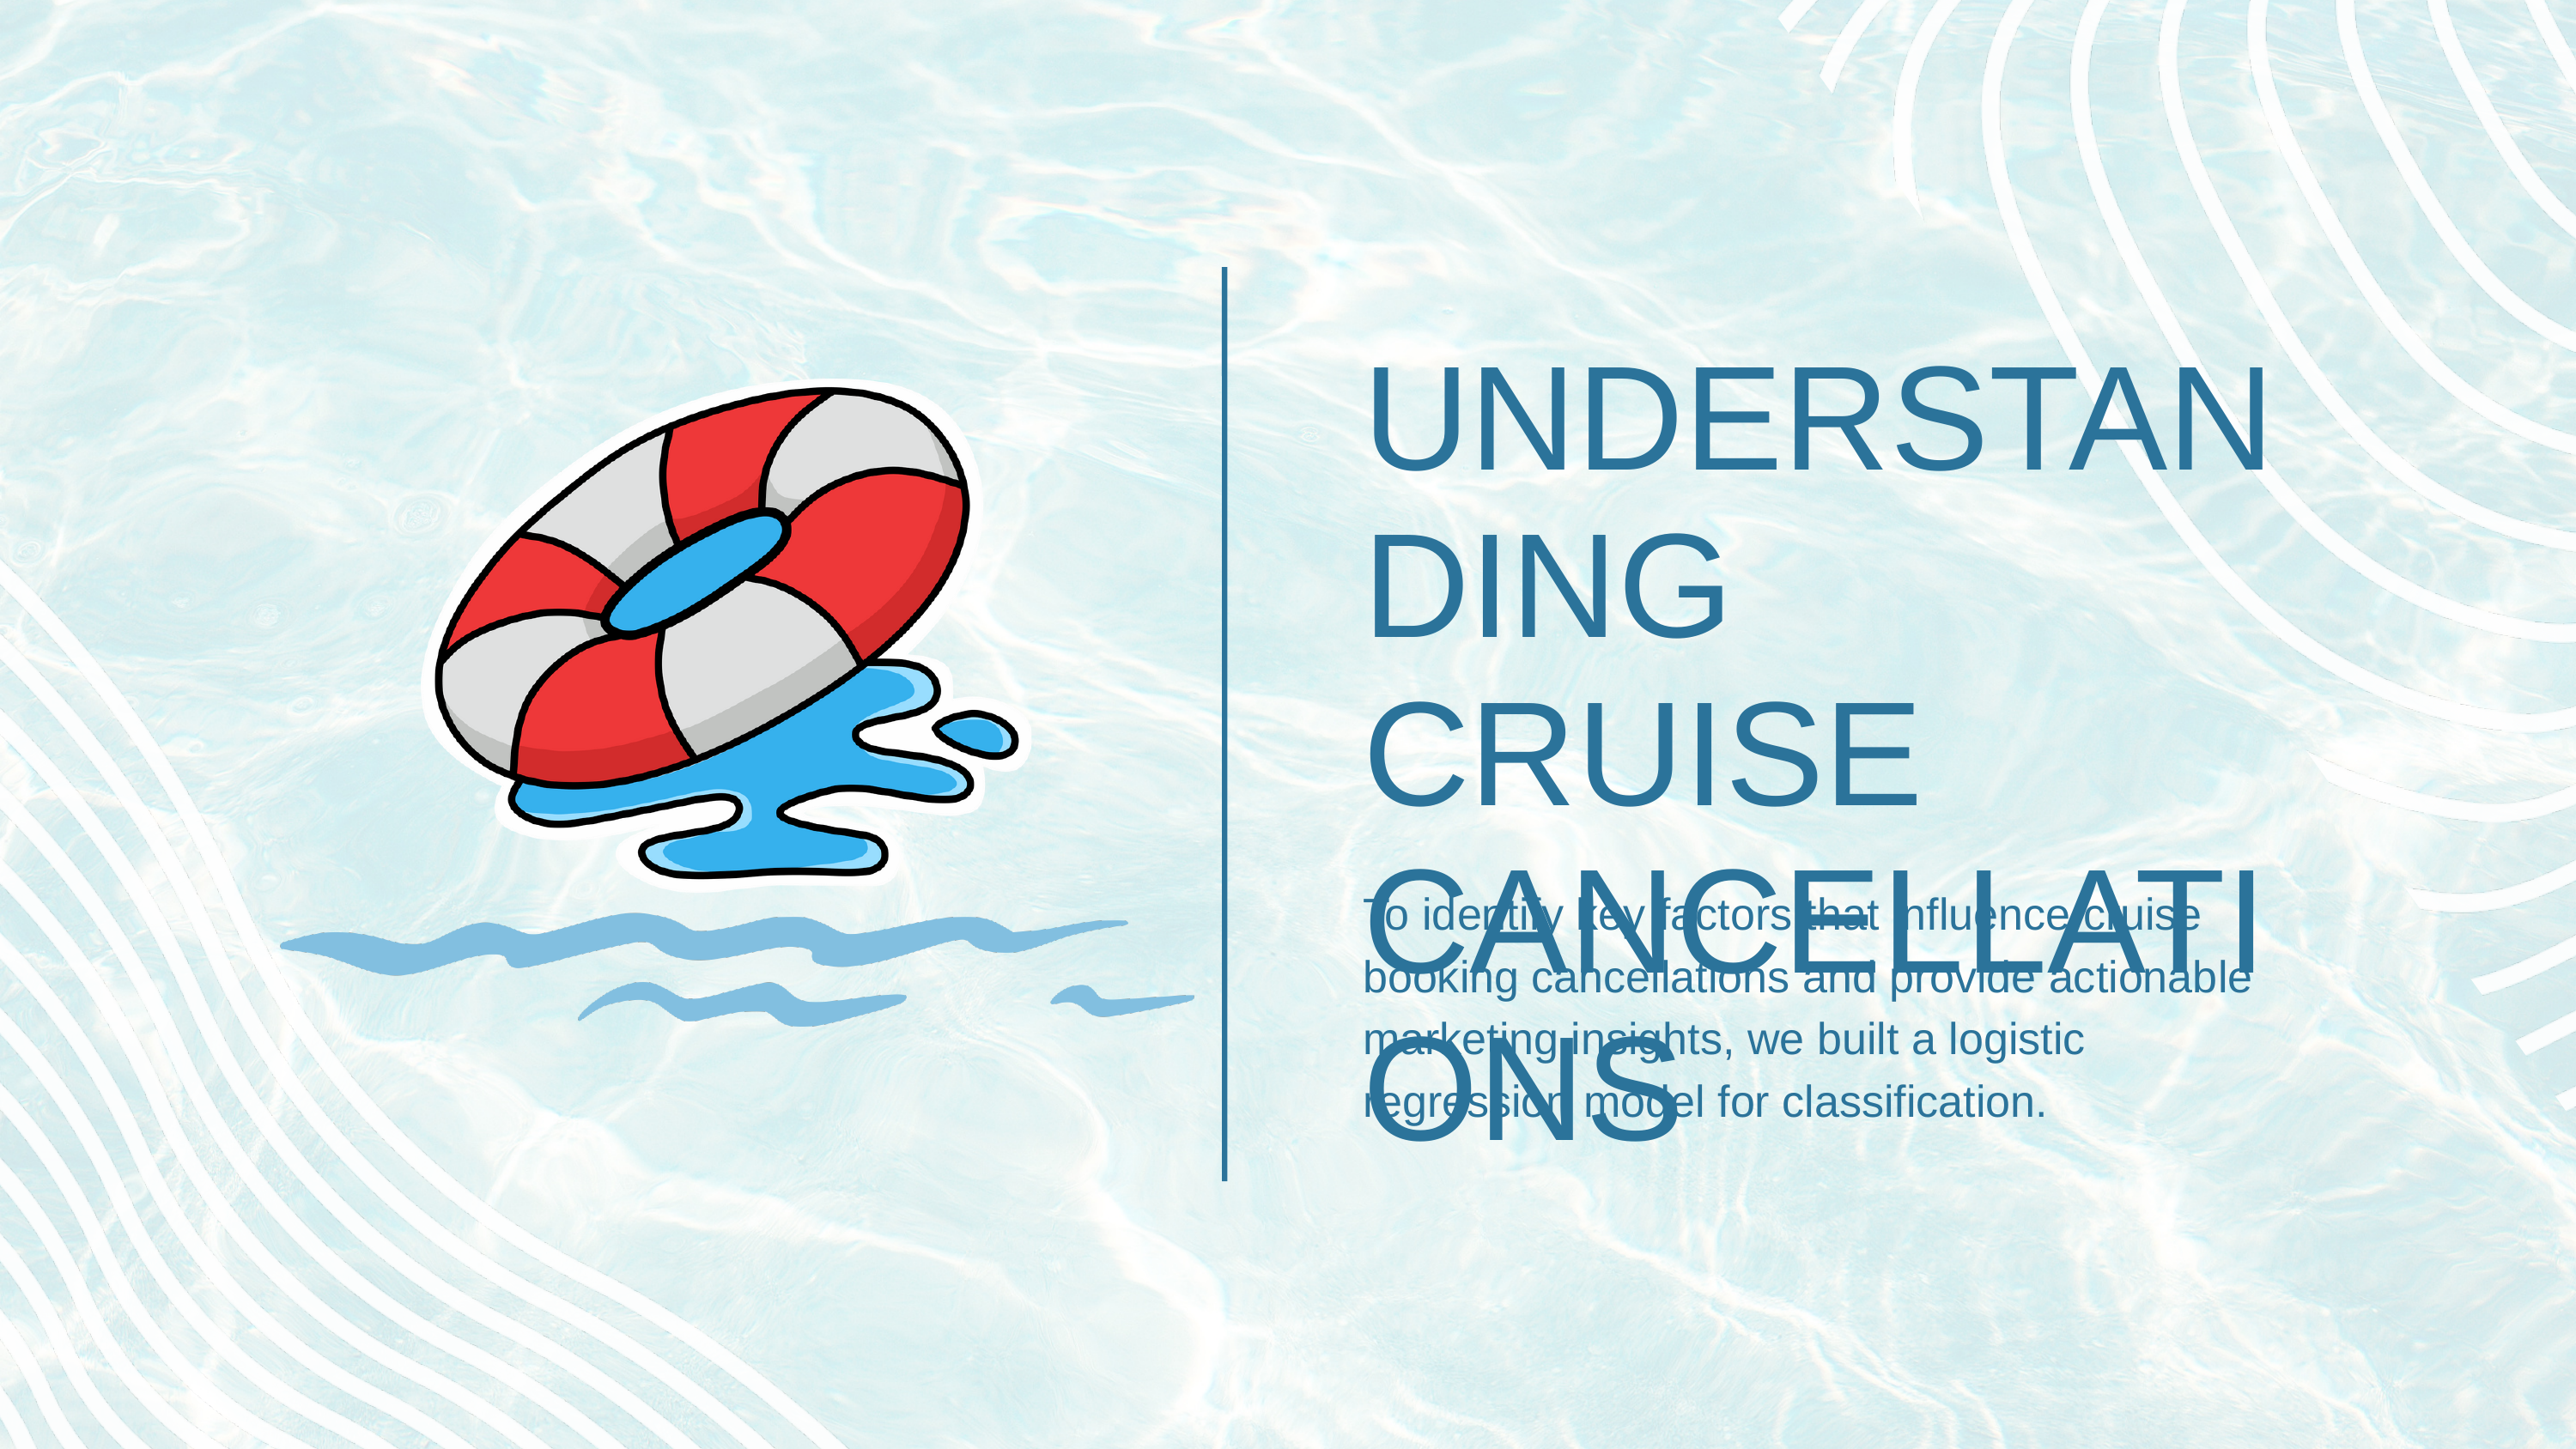

UNDERSTANDING CRUISE CANCELLATIONS

To identify key factors that influence cruise booking cancellations and provide actionable marketing insights, we built a logistic regression model for classification.